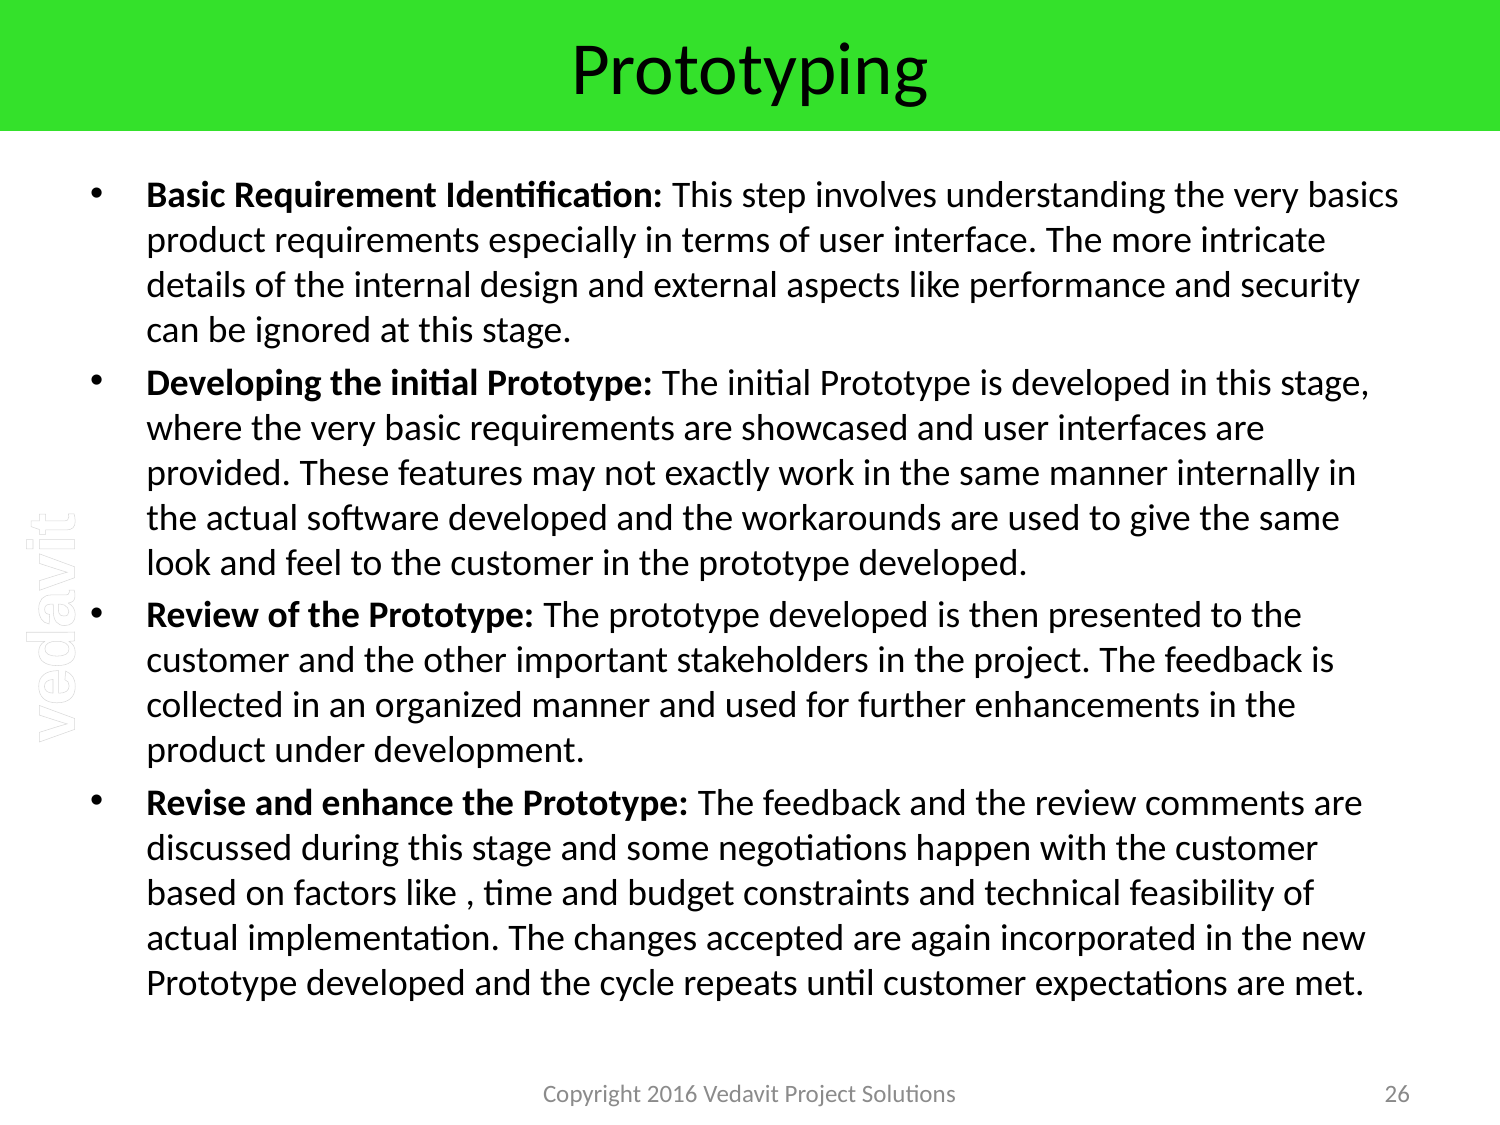

# Prototyping
Basic Requirement Identification: This step involves understanding the very basics product requirements especially in terms of user interface. The more intricate details of the internal design and external aspects like performance and security can be ignored at this stage.
Developing the initial Prototype: The initial Prototype is developed in this stage, where the very basic requirements are showcased and user interfaces are provided. These features may not exactly work in the same manner internally in the actual software developed and the workarounds are used to give the same look and feel to the customer in the prototype developed.
Review of the Prototype: The prototype developed is then presented to the customer and the other important stakeholders in the project. The feedback is collected in an organized manner and used for further enhancements in the product under development.
Revise and enhance the Prototype: The feedback and the review comments are discussed during this stage and some negotiations happen with the customer based on factors like , time and budget constraints and technical feasibility of actual implementation. The changes accepted are again incorporated in the new Prototype developed and the cycle repeats until customer expectations are met.

Copyright 2016 Vedavit Project Solutions
26